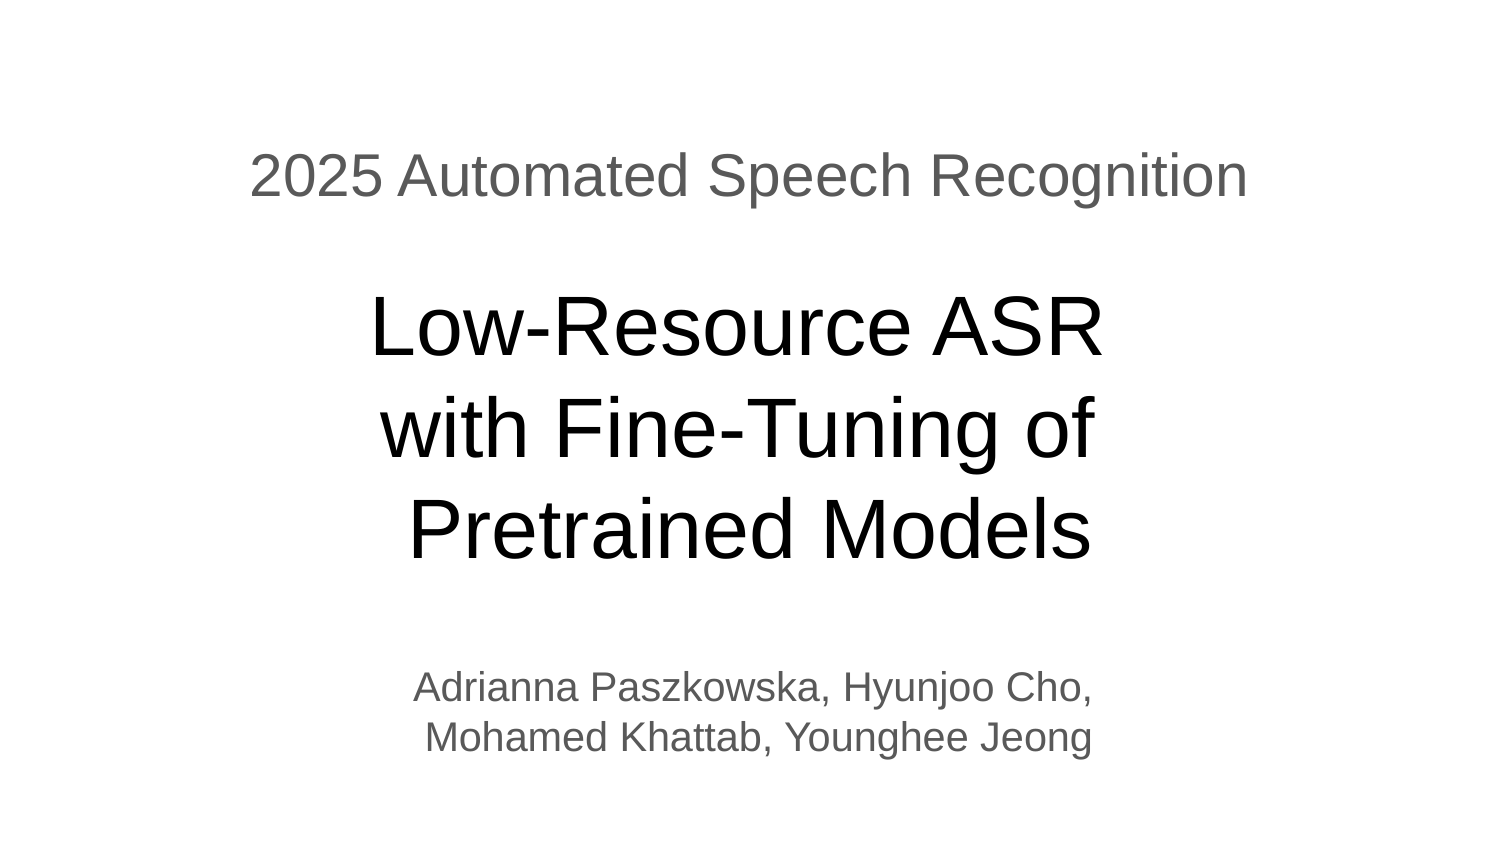

2025 Automated Speech Recognition
# Low-Resource ASR
with Fine-Tuning of
Pretrained Models
Adrianna Paszkowska, Hyunjoo Cho,
Mohamed Khattab, Younghee Jeong